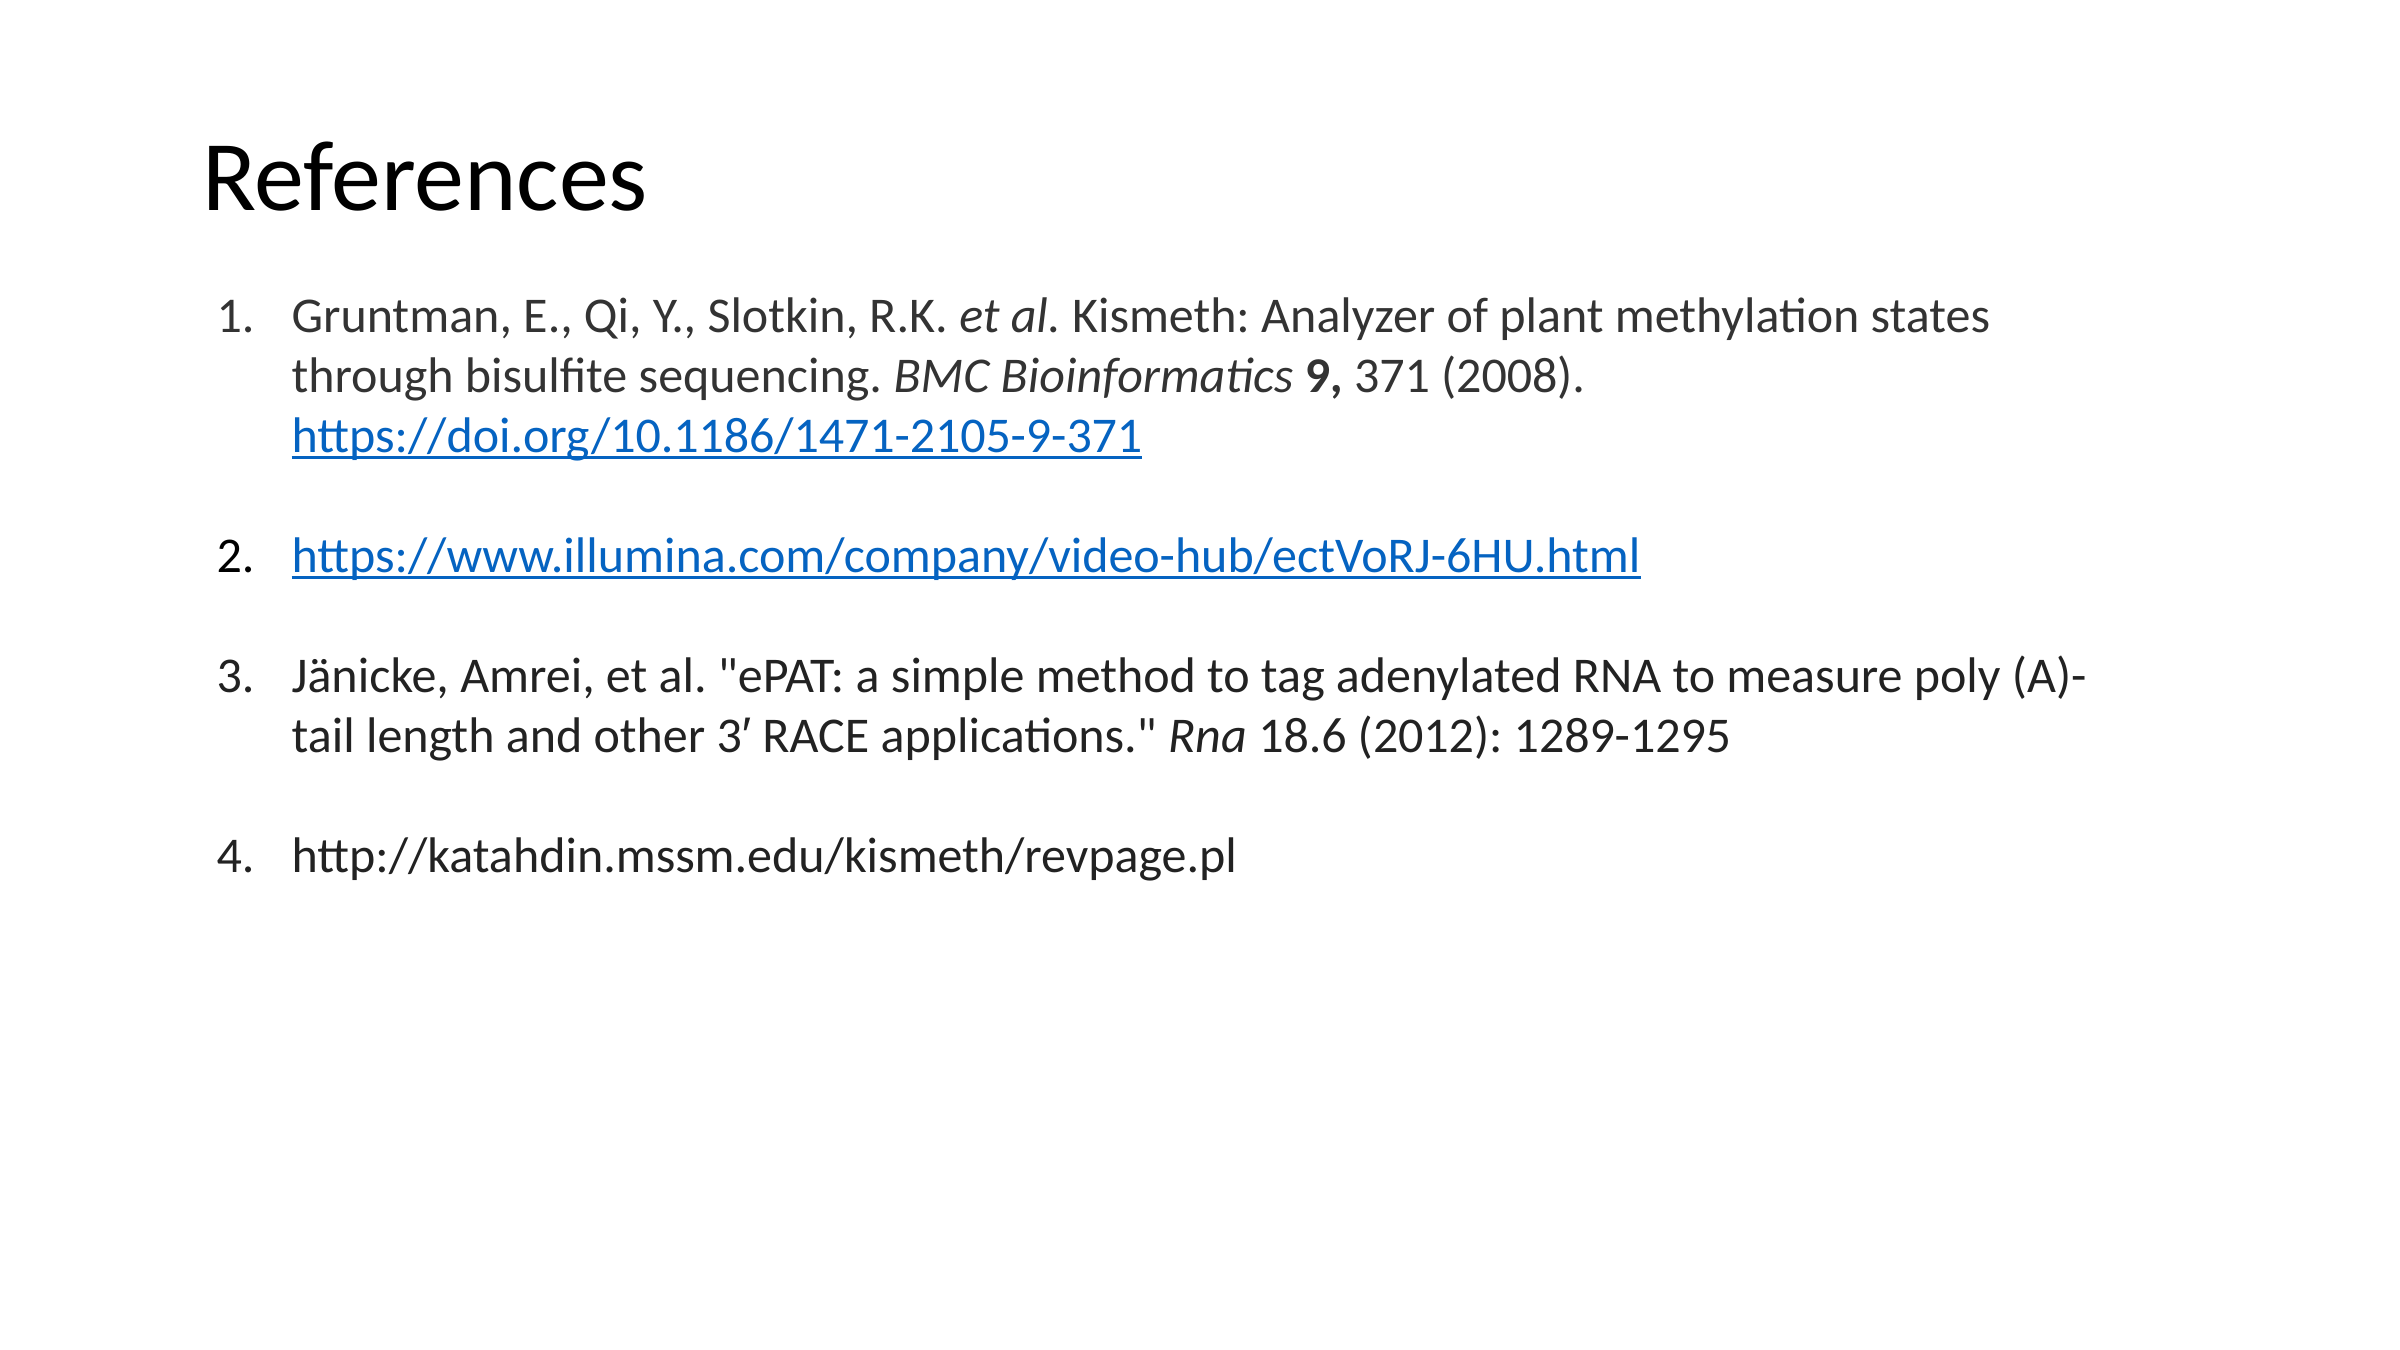

References
Gruntman, E., Qi, Y., Slotkin, R.K. et al. Kismeth: Analyzer of plant methylation states through bisulfite sequencing. BMC Bioinformatics 9, 371 (2008). https://doi.org/10.1186/1471-2105-9-371

https://www.illumina.com/company/video-hub/ectVoRJ-6HU.html

Jänicke, Amrei, et al. "ePAT: a simple method to tag adenylated RNA to measure poly (A)-tail length and other 3′ RACE applications." Rna 18.6 (2012): 1289-1295

http://katahdin.mssm.edu/kismeth/revpage.pl